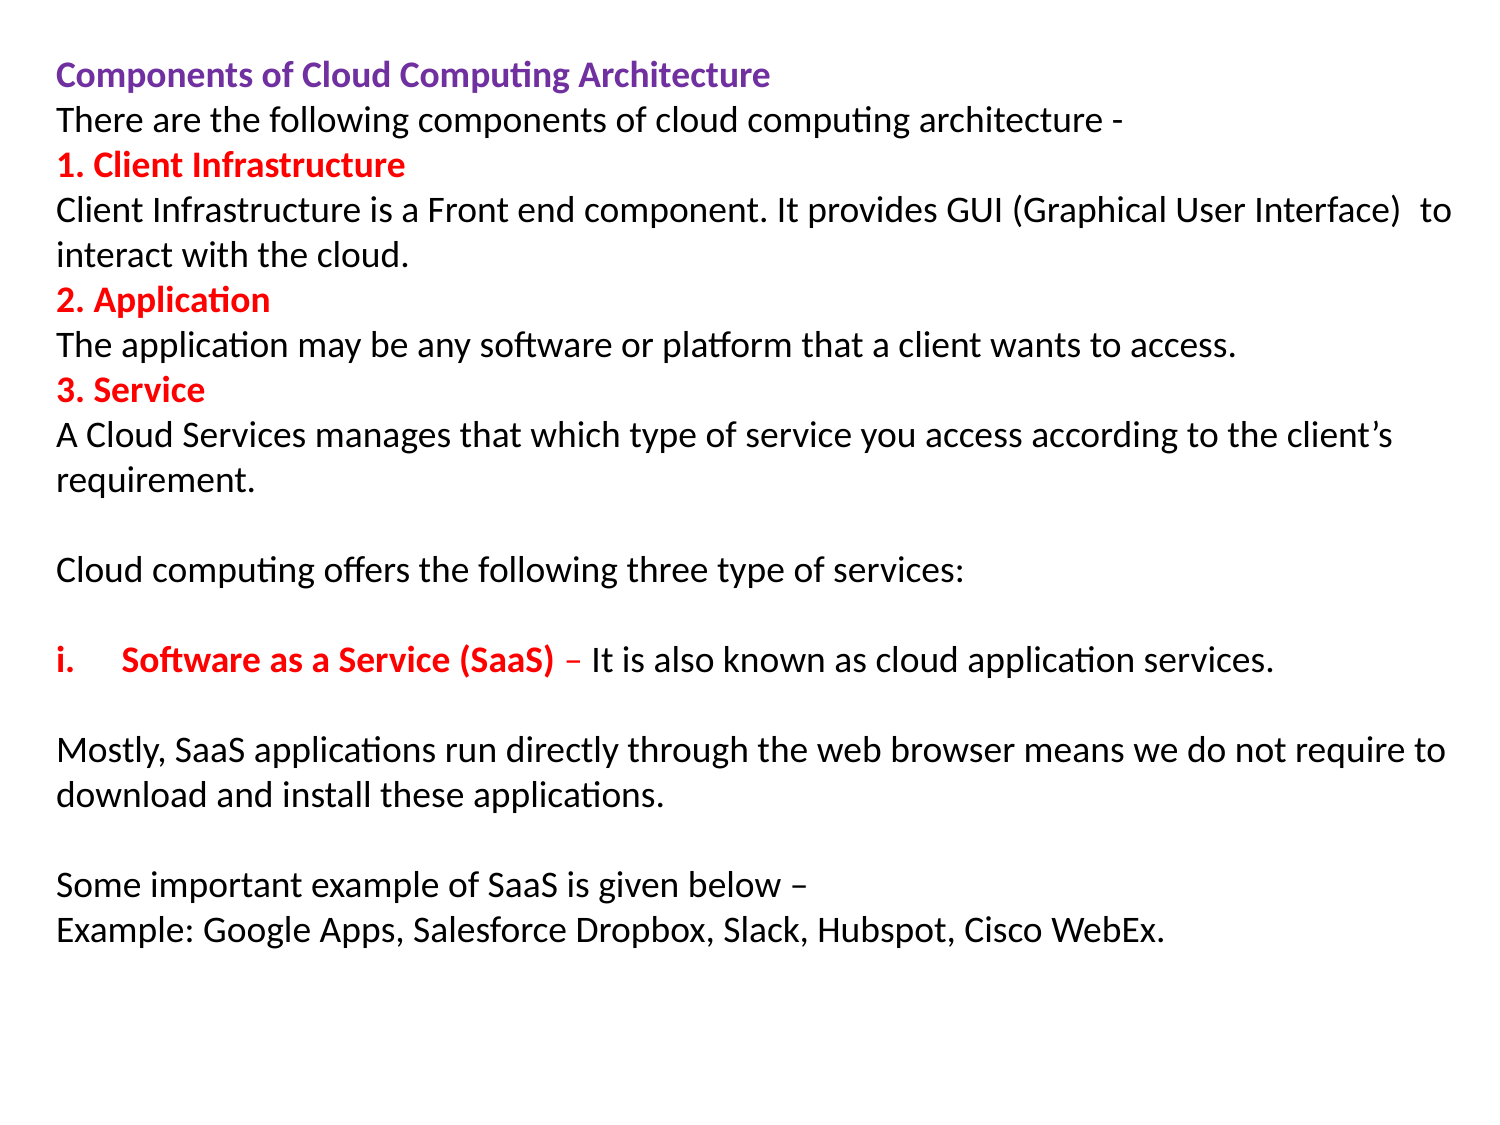

Components of Cloud Computing Architecture
There are the following components of cloud computing architecture -
1. Client Infrastructure
Client Infrastructure is a Front end component. It provides GUI (Graphical User Interface)  to interact with the cloud.
2. Application
The application may be any software or platform that a client wants to access.
3. Service
A Cloud Services manages that which type of service you access according to the client’s requirement.

Cloud computing offers the following three type of services:

Software as a Service (SaaS) – It is also known as cloud application services.

Mostly, SaaS applications run directly through the web browser means we do not require to download and install these applications.

Some important example of SaaS is given below –
Example: Google Apps, Salesforce Dropbox, Slack, Hubspot, Cisco WebEx.